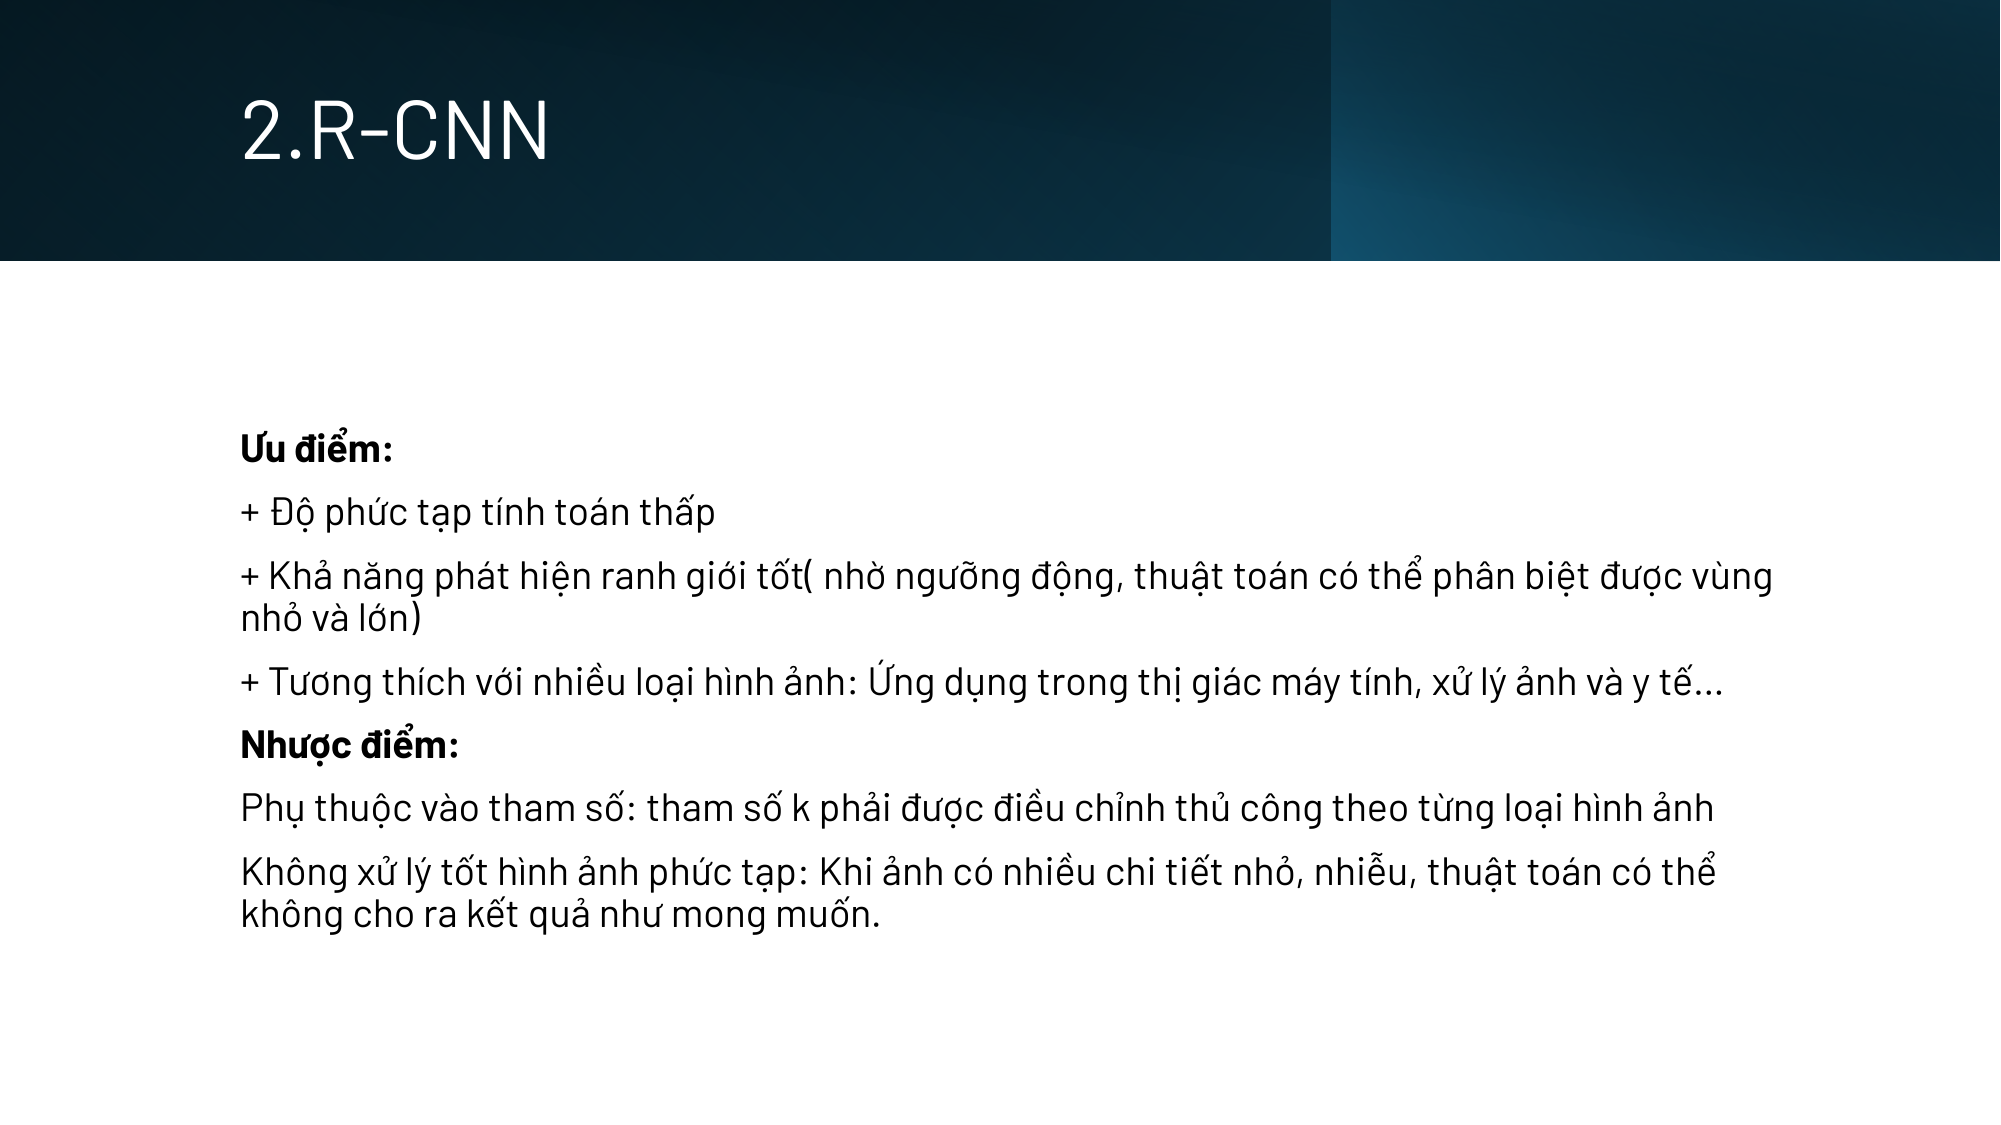

# 2.R-CNN
Ưu điểm:
+ Độ phức tạp tính toán thấp
+ Khả năng phát hiện ranh giới tốt( nhờ ngưỡng động, thuật toán có thể phân biệt được vùng nhỏ và lớn)
+ Tương thích với nhiều loại hình ảnh: Ứng dụng trong thị giác máy tính, xử lý ảnh và y tế…
Nhược điểm:
Phụ thuộc vào tham số: tham số k phải được điều chỉnh thủ công theo từng loại hình ảnh
Không xử lý tốt hình ảnh phức tạp: Khi ảnh có nhiều chi tiết nhỏ, nhiễu, thuật toán có thể không cho ra kết quả như mong muốn.